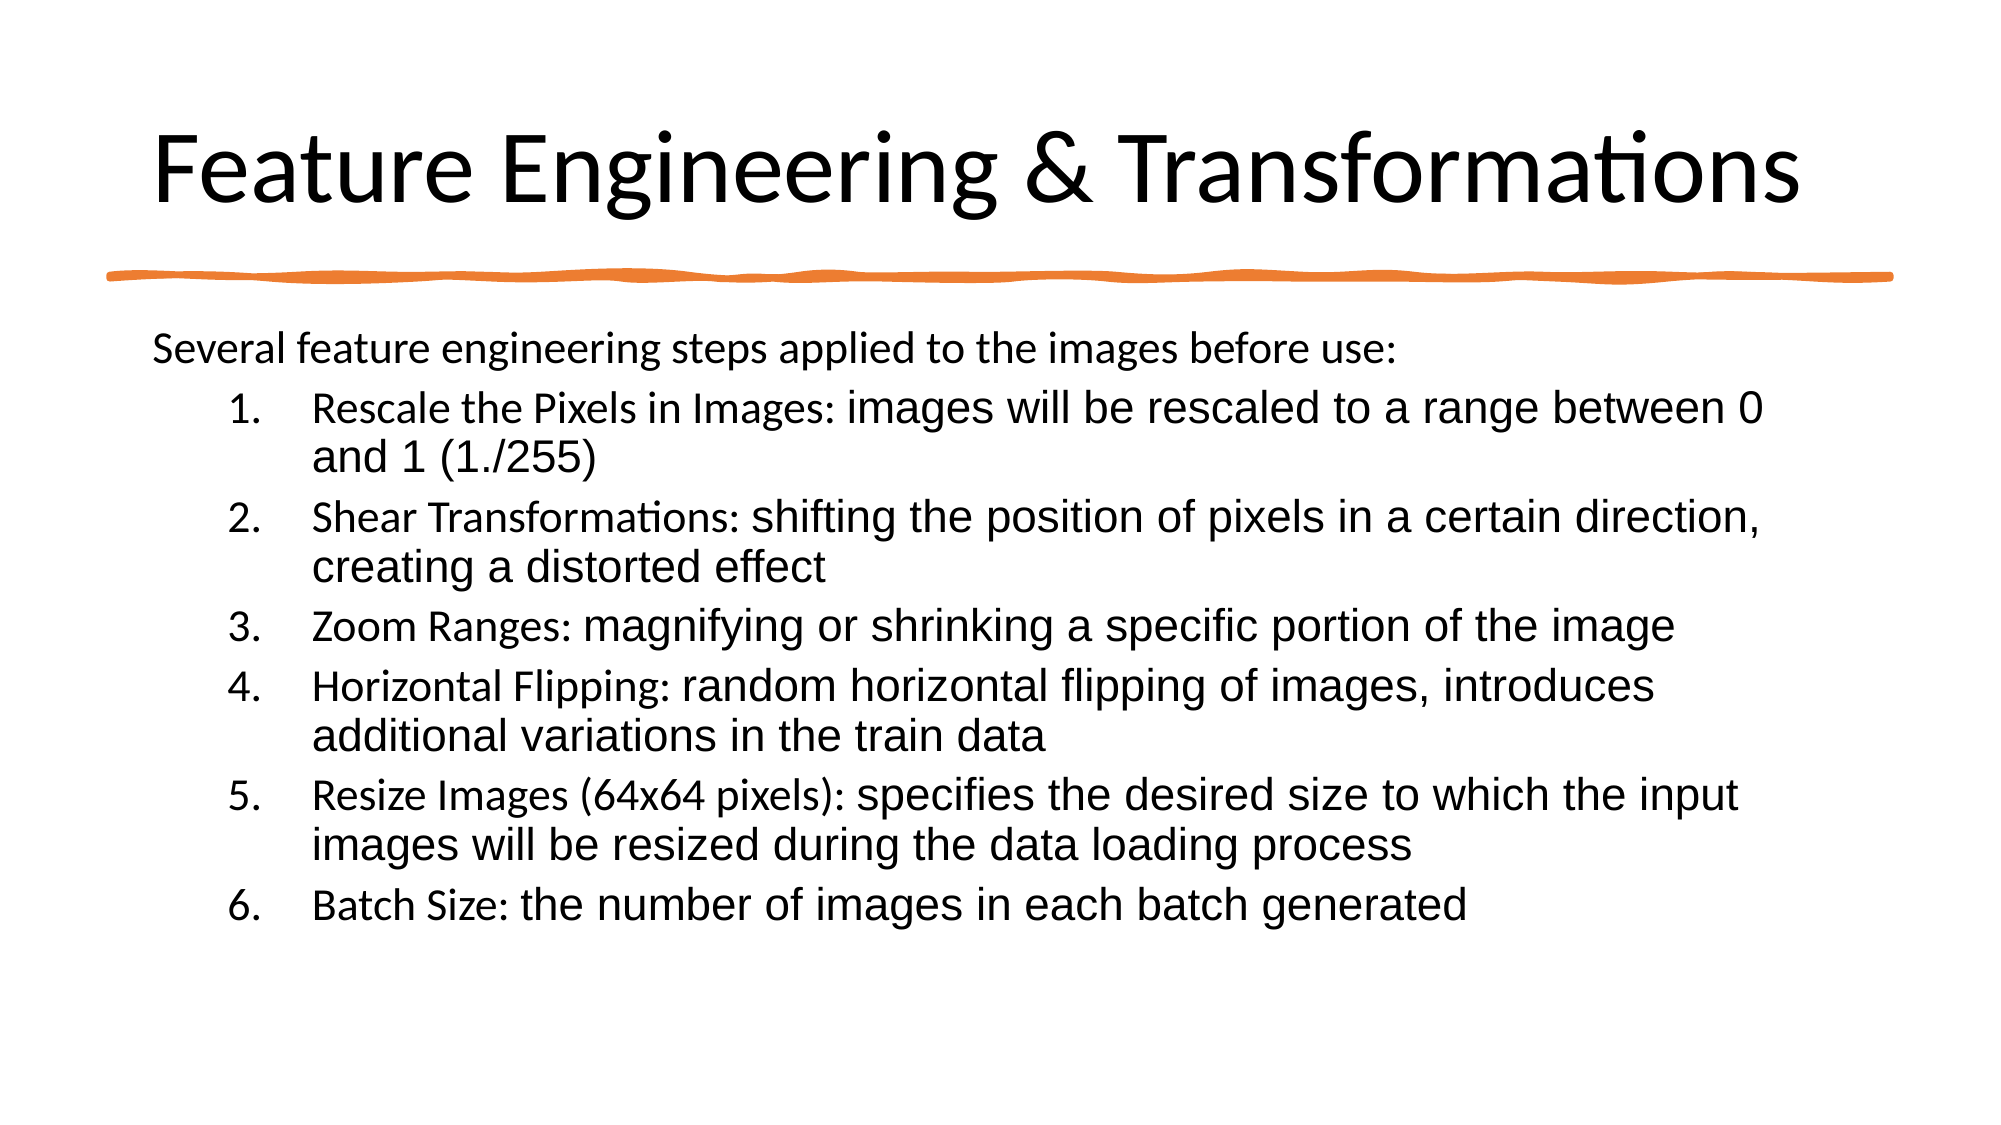

# Feature Engineering & Transformations

Several feature engineering steps applied to the images before use:
Rescale the Pixels in Images: images will be rescaled to a range between 0 and 1 (1./255)
Shear Transformations: shifting the position of pixels in a certain direction, creating a distorted effect
Zoom Ranges: magnifying or shrinking a specific portion of the image
Horizontal Flipping: random horizontal flipping of images, introduces additional variations in the train data
Resize Images (64x64 pixels): specifies the desired size to which the input images will be resized during the data loading process
Batch Size: the number of images in each batch generated